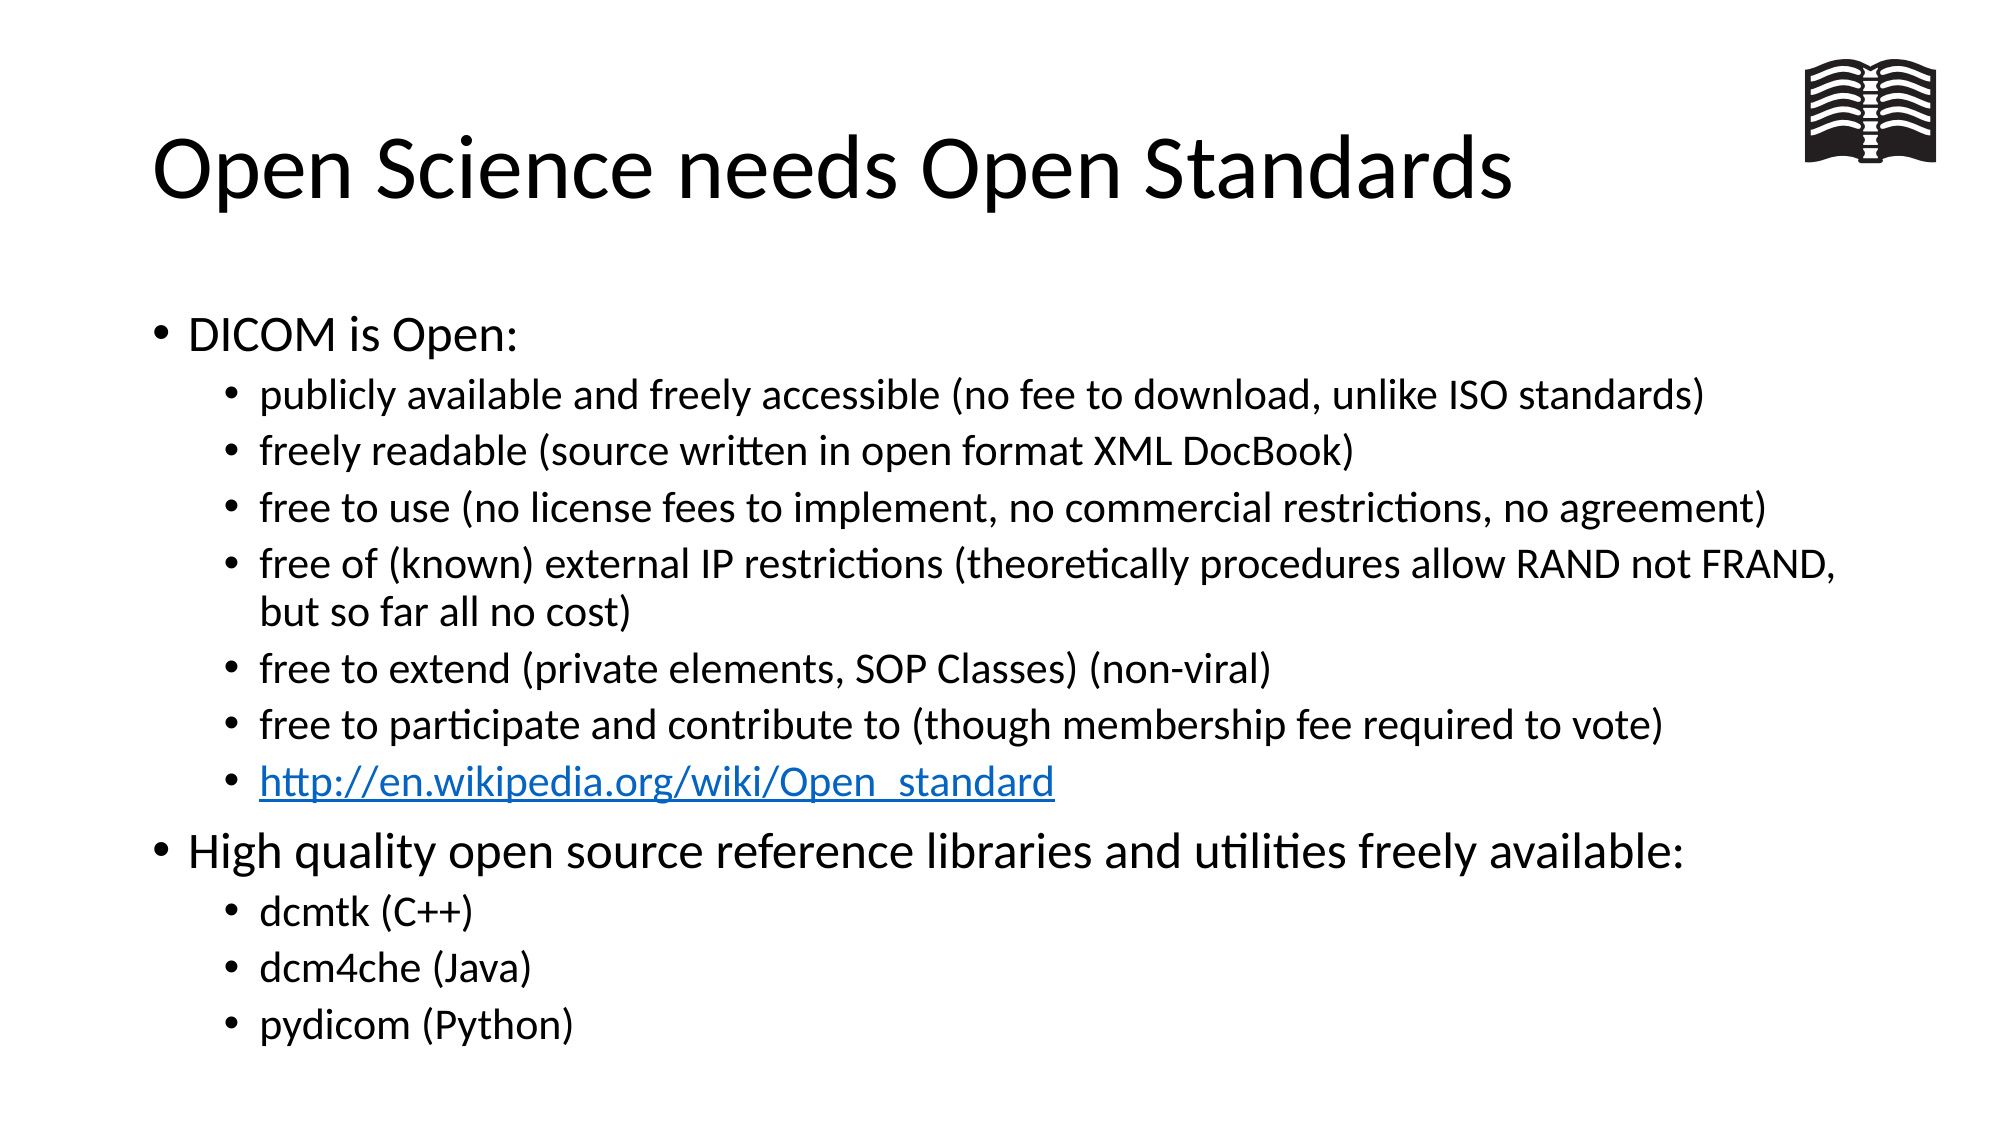

# Open Science needs Open Standards
DICOM is Open:
publicly available and freely accessible (no fee to download, unlike ISO standards)
freely readable (source written in open format XML DocBook)
free to use (no license fees to implement, no commercial restrictions, no agreement)
free of (known) external IP restrictions (theoretically procedures allow RAND not FRAND, but so far all no cost)
free to extend (private elements, SOP Classes) (non-viral)
free to participate and contribute to (though membership fee required to vote)
http://en.wikipedia.org/wiki/Open_standard
High quality open source reference libraries and utilities freely available:
dcmtk (C++)
dcm4che (Java)
pydicom (Python)